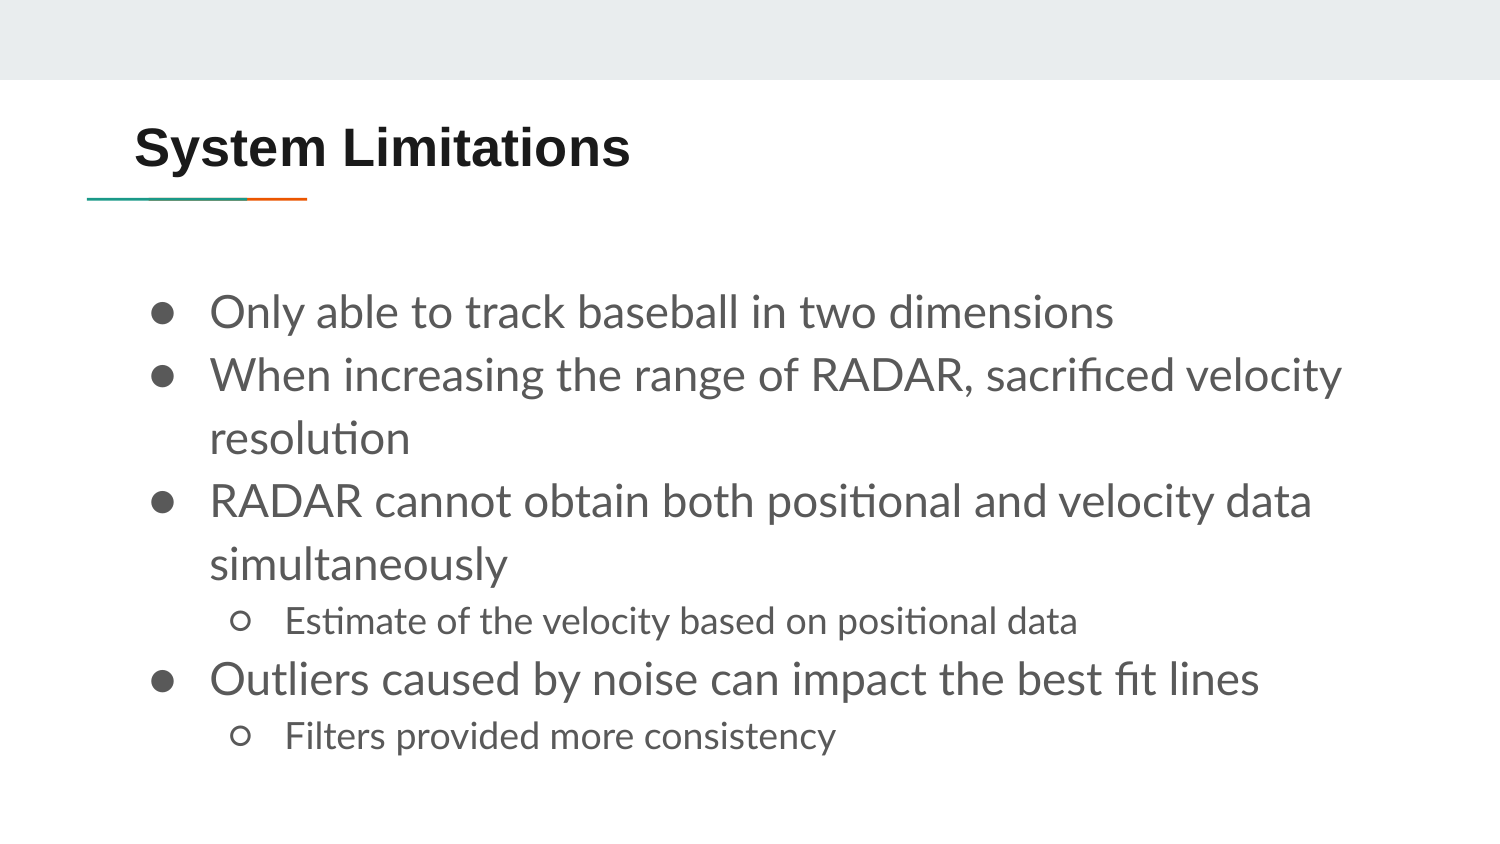

# System Limitations
Only able to track baseball in two dimensions
When increasing the range of RADAR, sacrificed velocity resolution
RADAR cannot obtain both positional and velocity data simultaneously
Estimate of the velocity based on positional data
Outliers caused by noise can impact the best fit lines
Filters provided more consistency